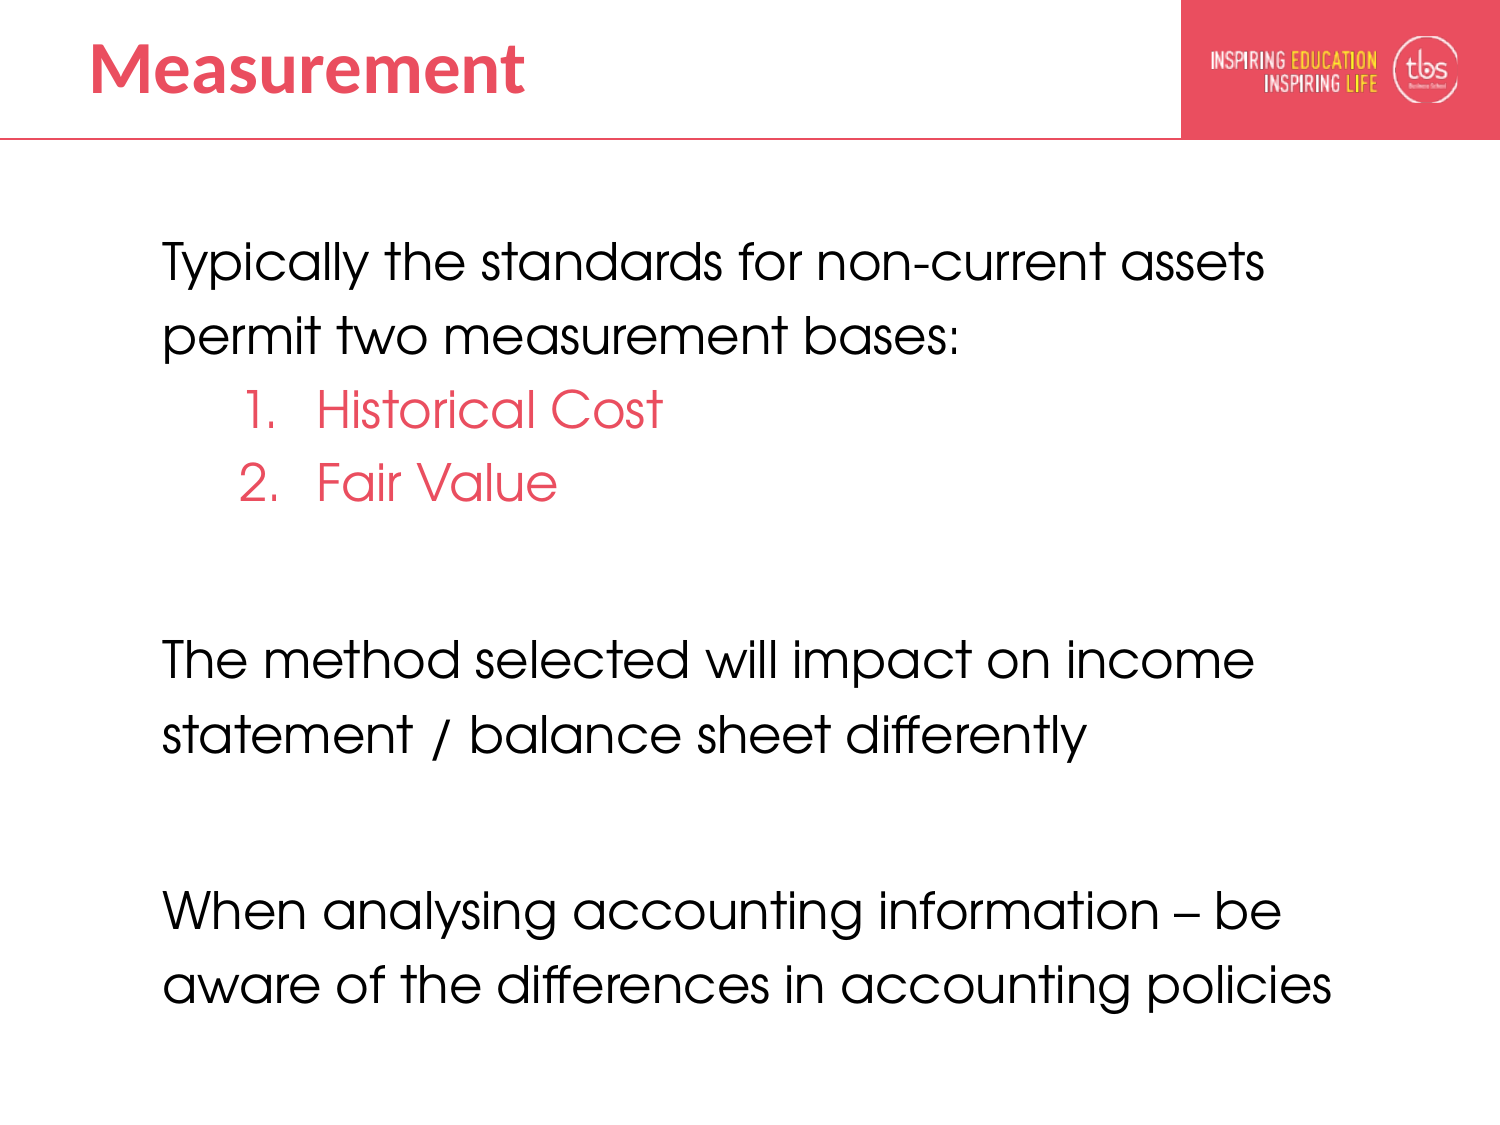

# Measurement
Typically the standards for non-current assets permit two measurement bases:
Historical Cost
Fair Value

The method selected will impact on income statement / balance sheet differently
When analysing accounting information – be aware of the differences in accounting policies